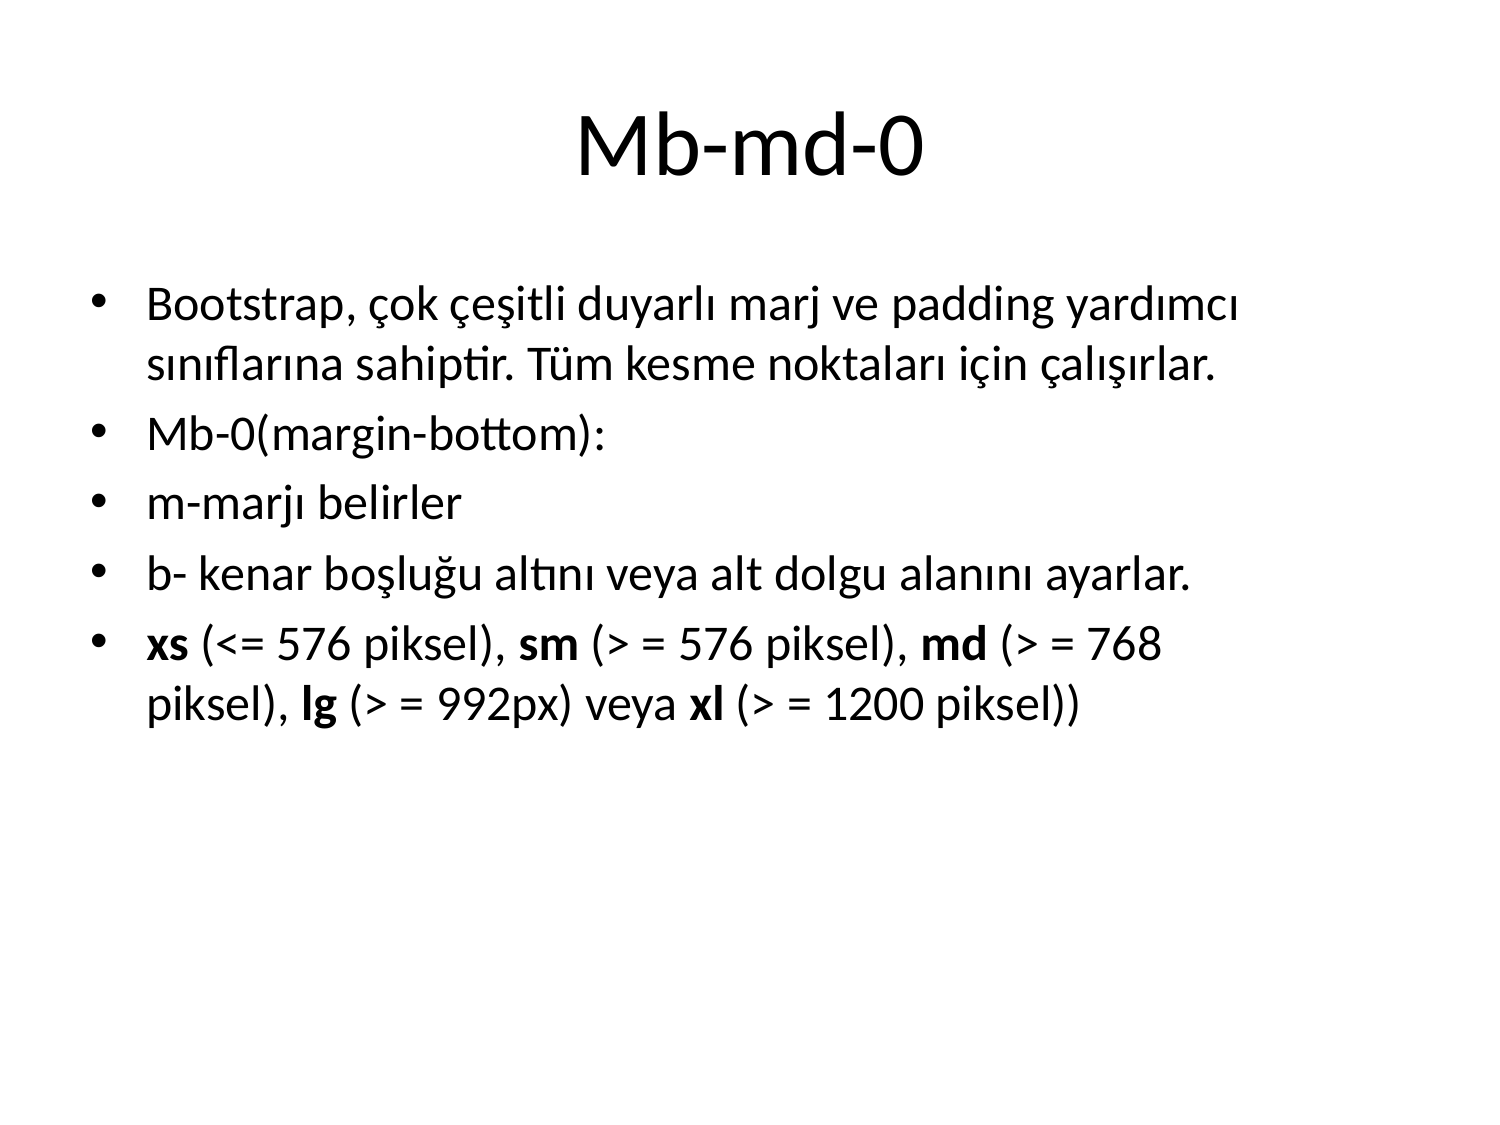

# Mb-md-0
Bootstrap, çok çeşitli duyarlı marj ve padding yardımcı sınıflarına sahiptir. Tüm kesme noktaları için çalışırlar.
Mb-0(margin-bottom):
m-marjı belirler
b- kenar boşluğu altını veya alt dolgu alanını ayarlar.
xs (<= 576 piksel), sm (> = 576 piksel), md (> = 768 piksel), lg (> = 992px) veya xl (> = 1200 piksel))